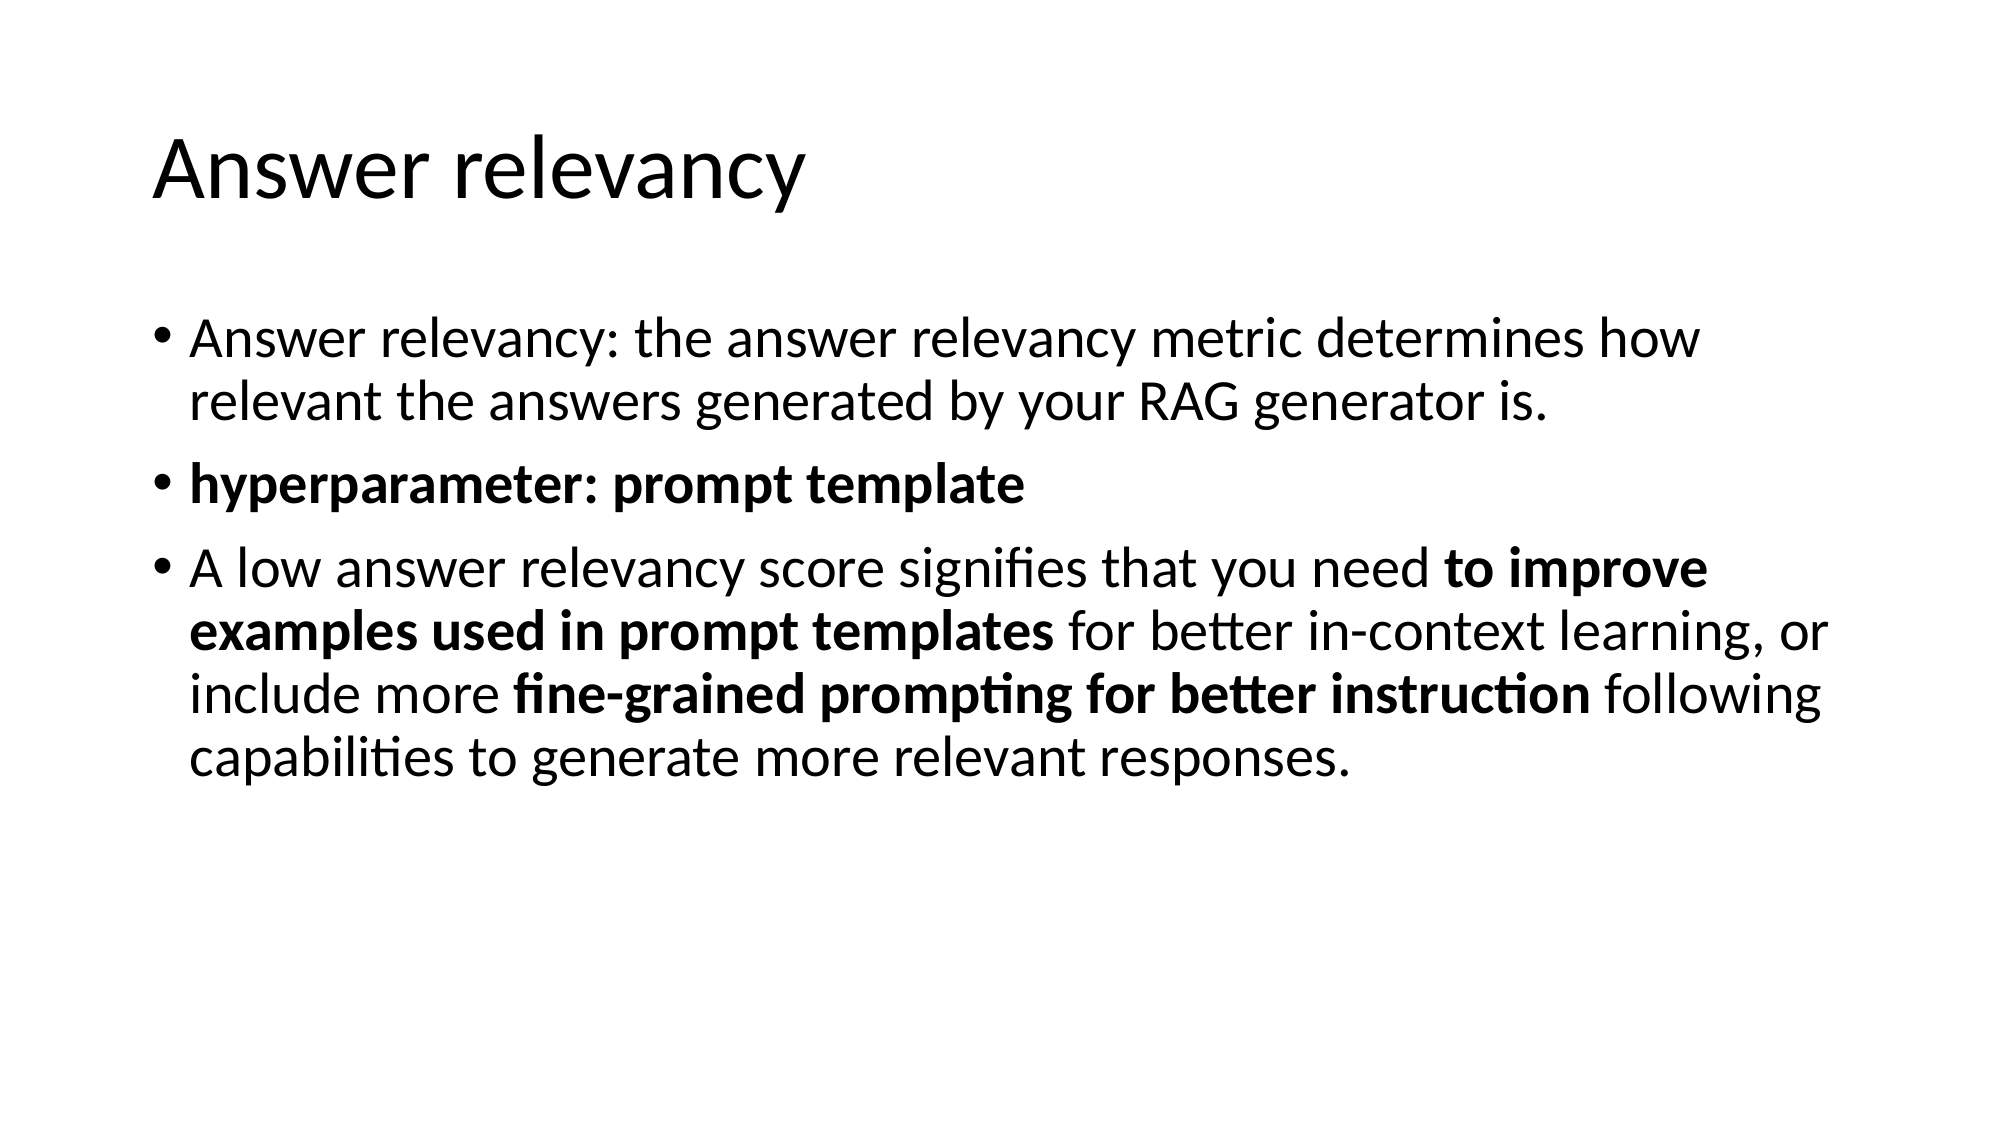

# Answer relevancy
Answer relevancy: the answer relevancy metric determines how relevant the answers generated by your RAG generator is.
hyperparameter: prompt template
A low answer relevancy score signifies that you need to improve examples used in prompt templates for better in-context learning, or include more fine-grained prompting for better instruction following capabilities to generate more relevant responses.
27